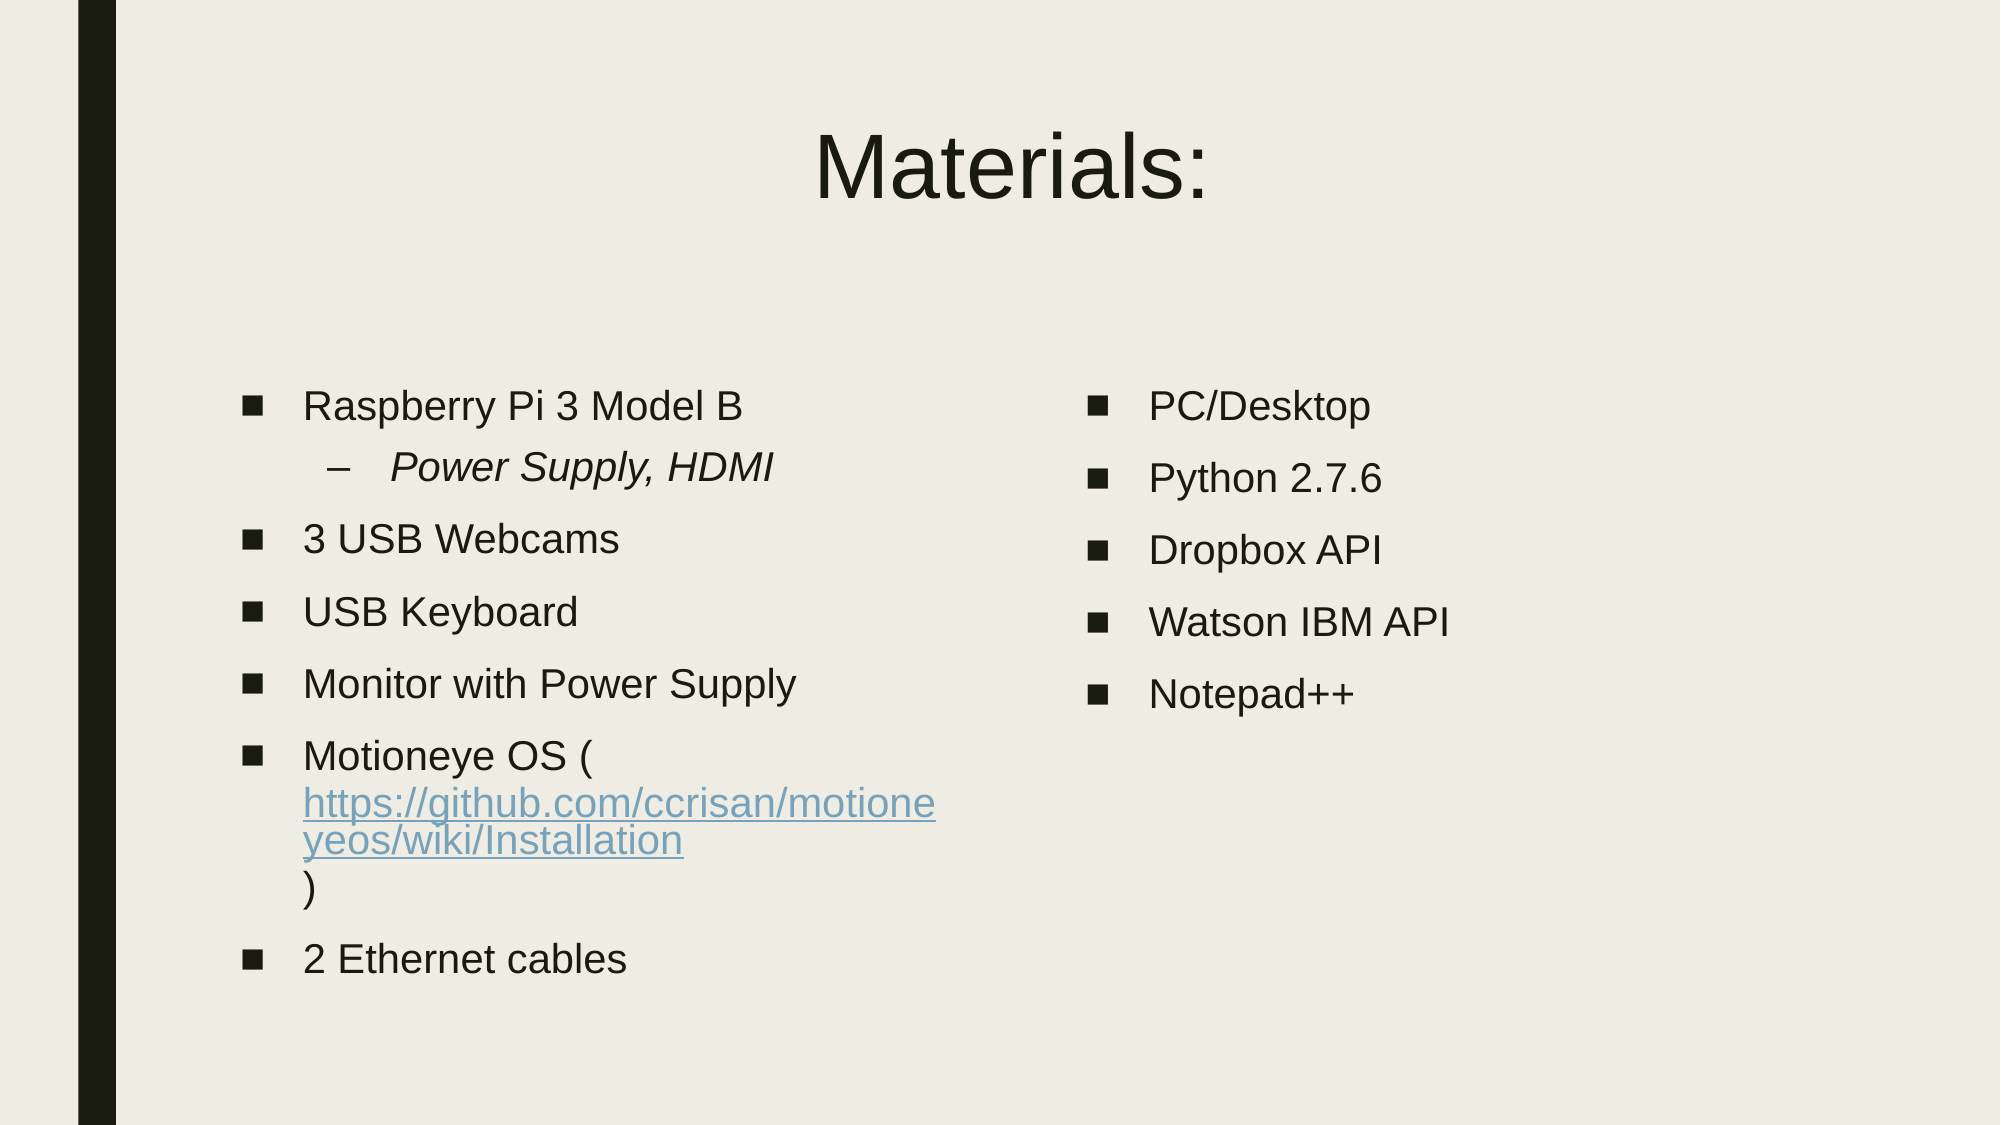

# Materials:
Raspberry Pi 3 Model B
Power Supply, HDMI
3 USB Webcams
USB Keyboard
Monitor with Power Supply
Motioneye OS (https://github.com/ccrisan/motioneyeos/wiki/Installation)
2 Ethernet cables
PC/Desktop
Python 2.7.6
Dropbox API
Watson IBM API
Notepad++